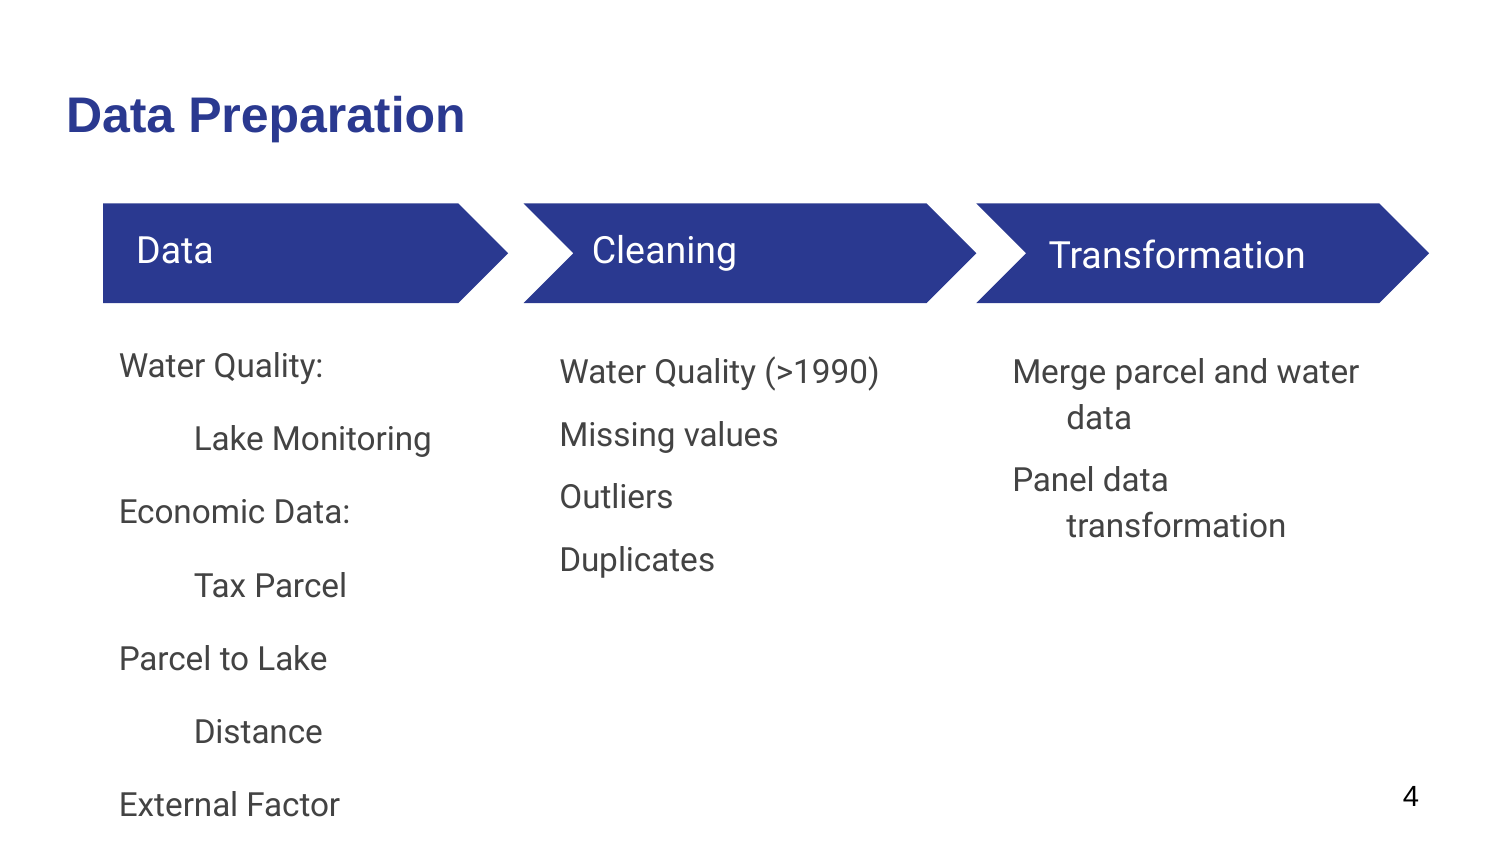

# Data Preparation

Data
Cleaning
Transformation
Water Quality:
Lake Monitoring
Economic Data:
Tax Parcel
Parcel to Lake
Distance
External Factor
Precipitation
Snowfall
Water Quality (>1990)
Missing values
Outliers
Duplicates
Merge parcel and water data
Panel data transformation
4